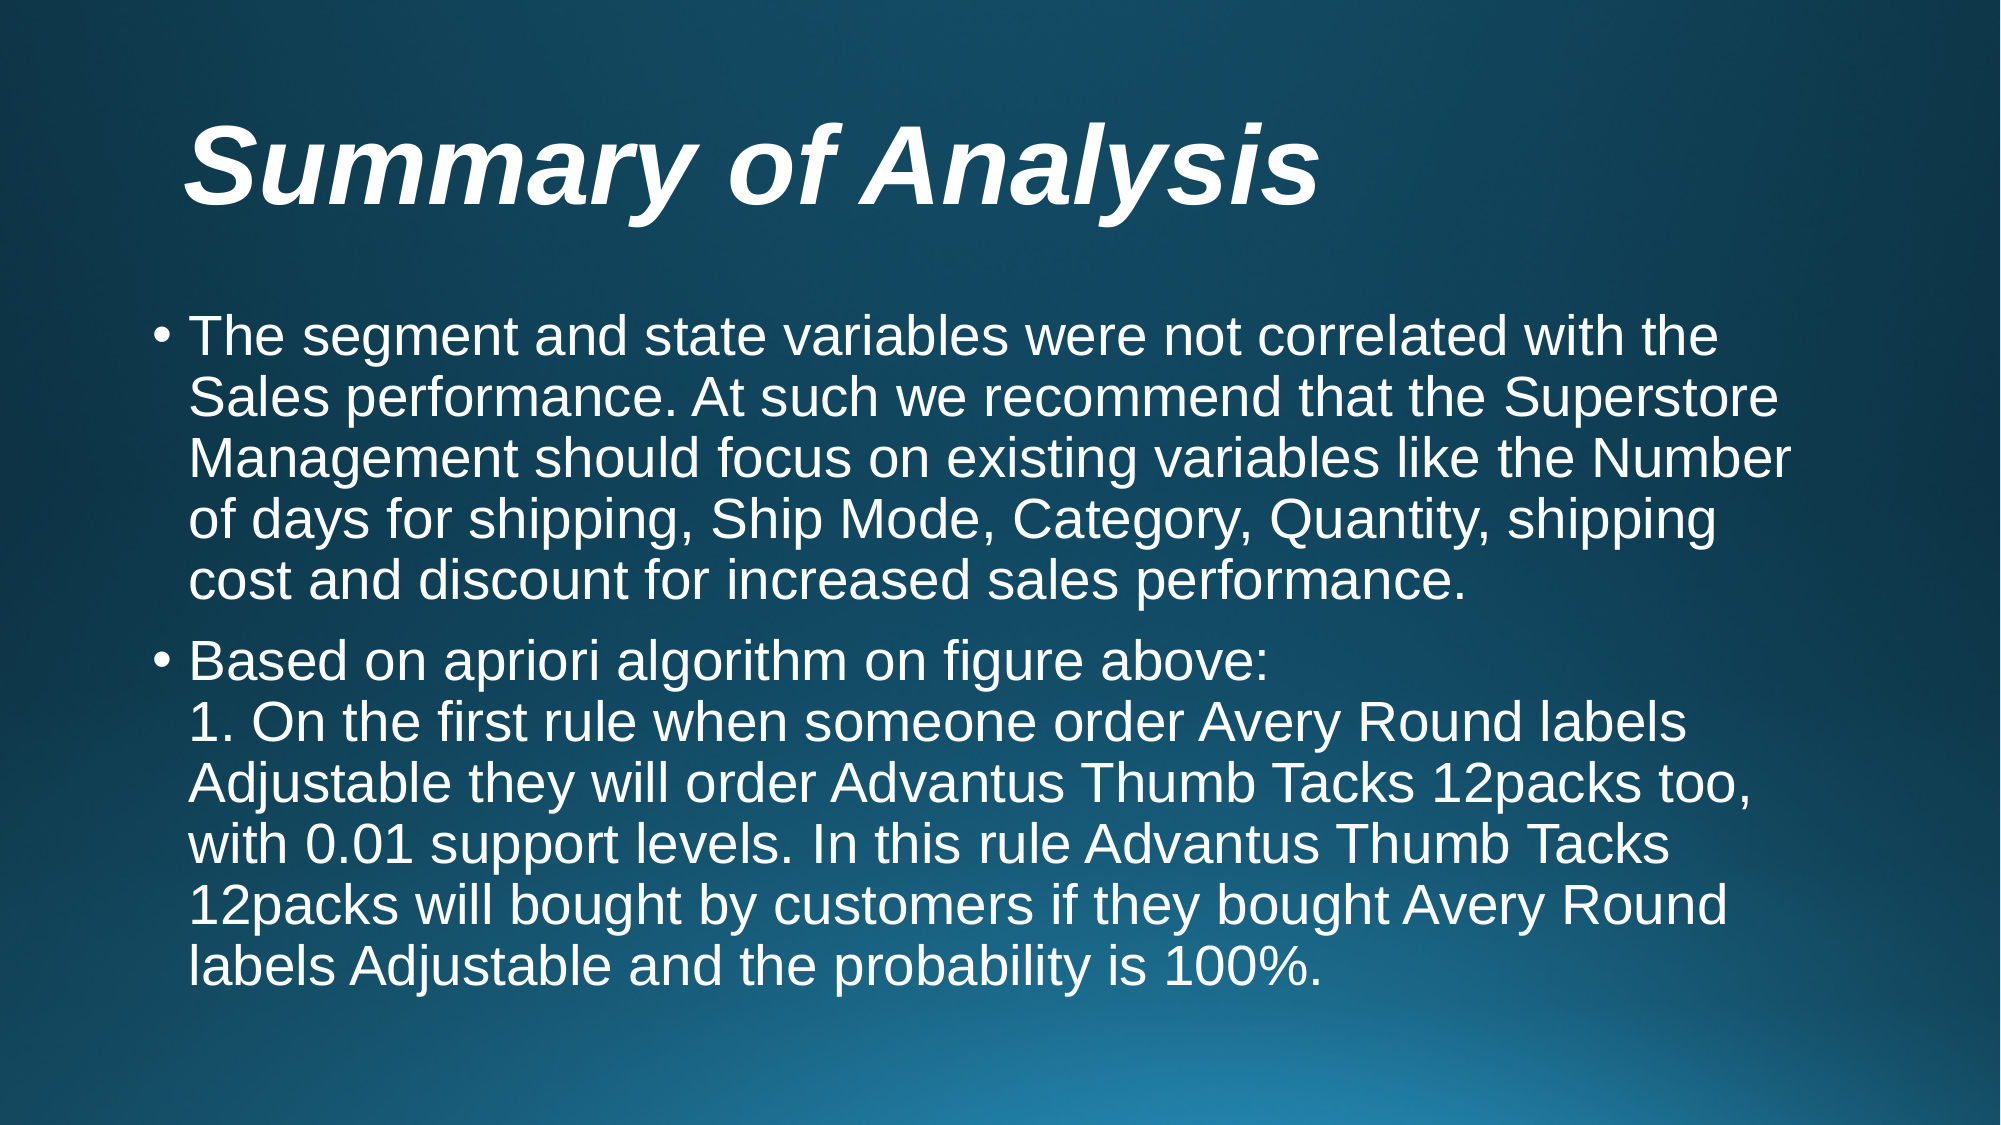

# Summary of Analysis
The segment and state variables were not correlated with the Sales performance. At such we recommend that the Superstore Management should focus on existing variables like the Number of days for shipping, Ship Mode, Category, Quantity, shipping cost and discount for increased sales performance.
Based on apriori algorithm on figure above:
1. On the first rule when someone order Avery Round labels Adjustable they will order Advantus Thumb Tacks 12packs too, with 0.01 support levels. In this rule Advantus Thumb Tacks 12packs will bought by customers if they bought Avery Round labels Adjustable and the probability is 100%.